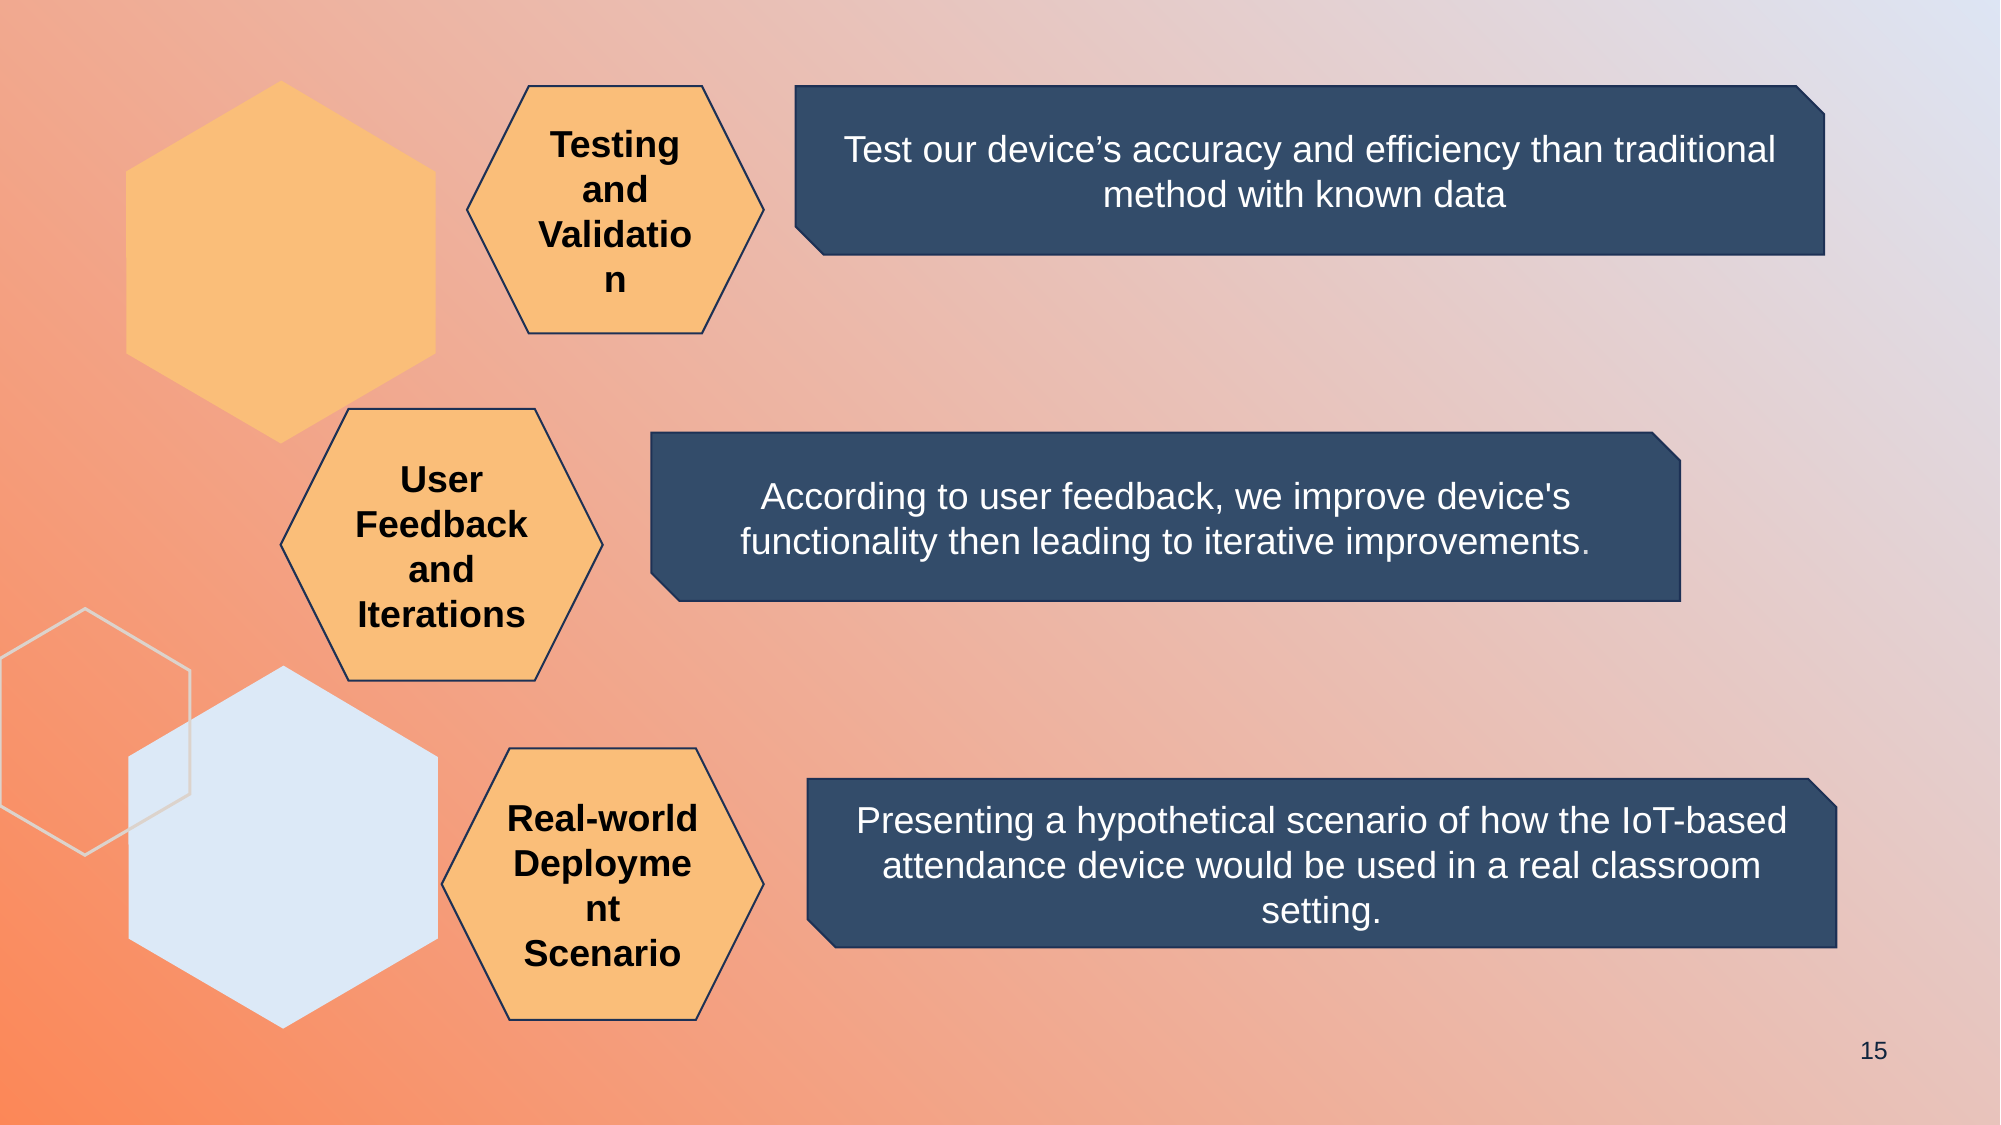

Testing and Validation
Test our device’s accuracy and efficiency than traditional method with known data

User Feedback and Iterations
According to user feedback, we improve device's functionality then leading to iterative improvements.
Real-world Deployment Scenario
Presenting a hypothetical scenario of how the IoT-based attendance device would be used in a real classroom setting.
15